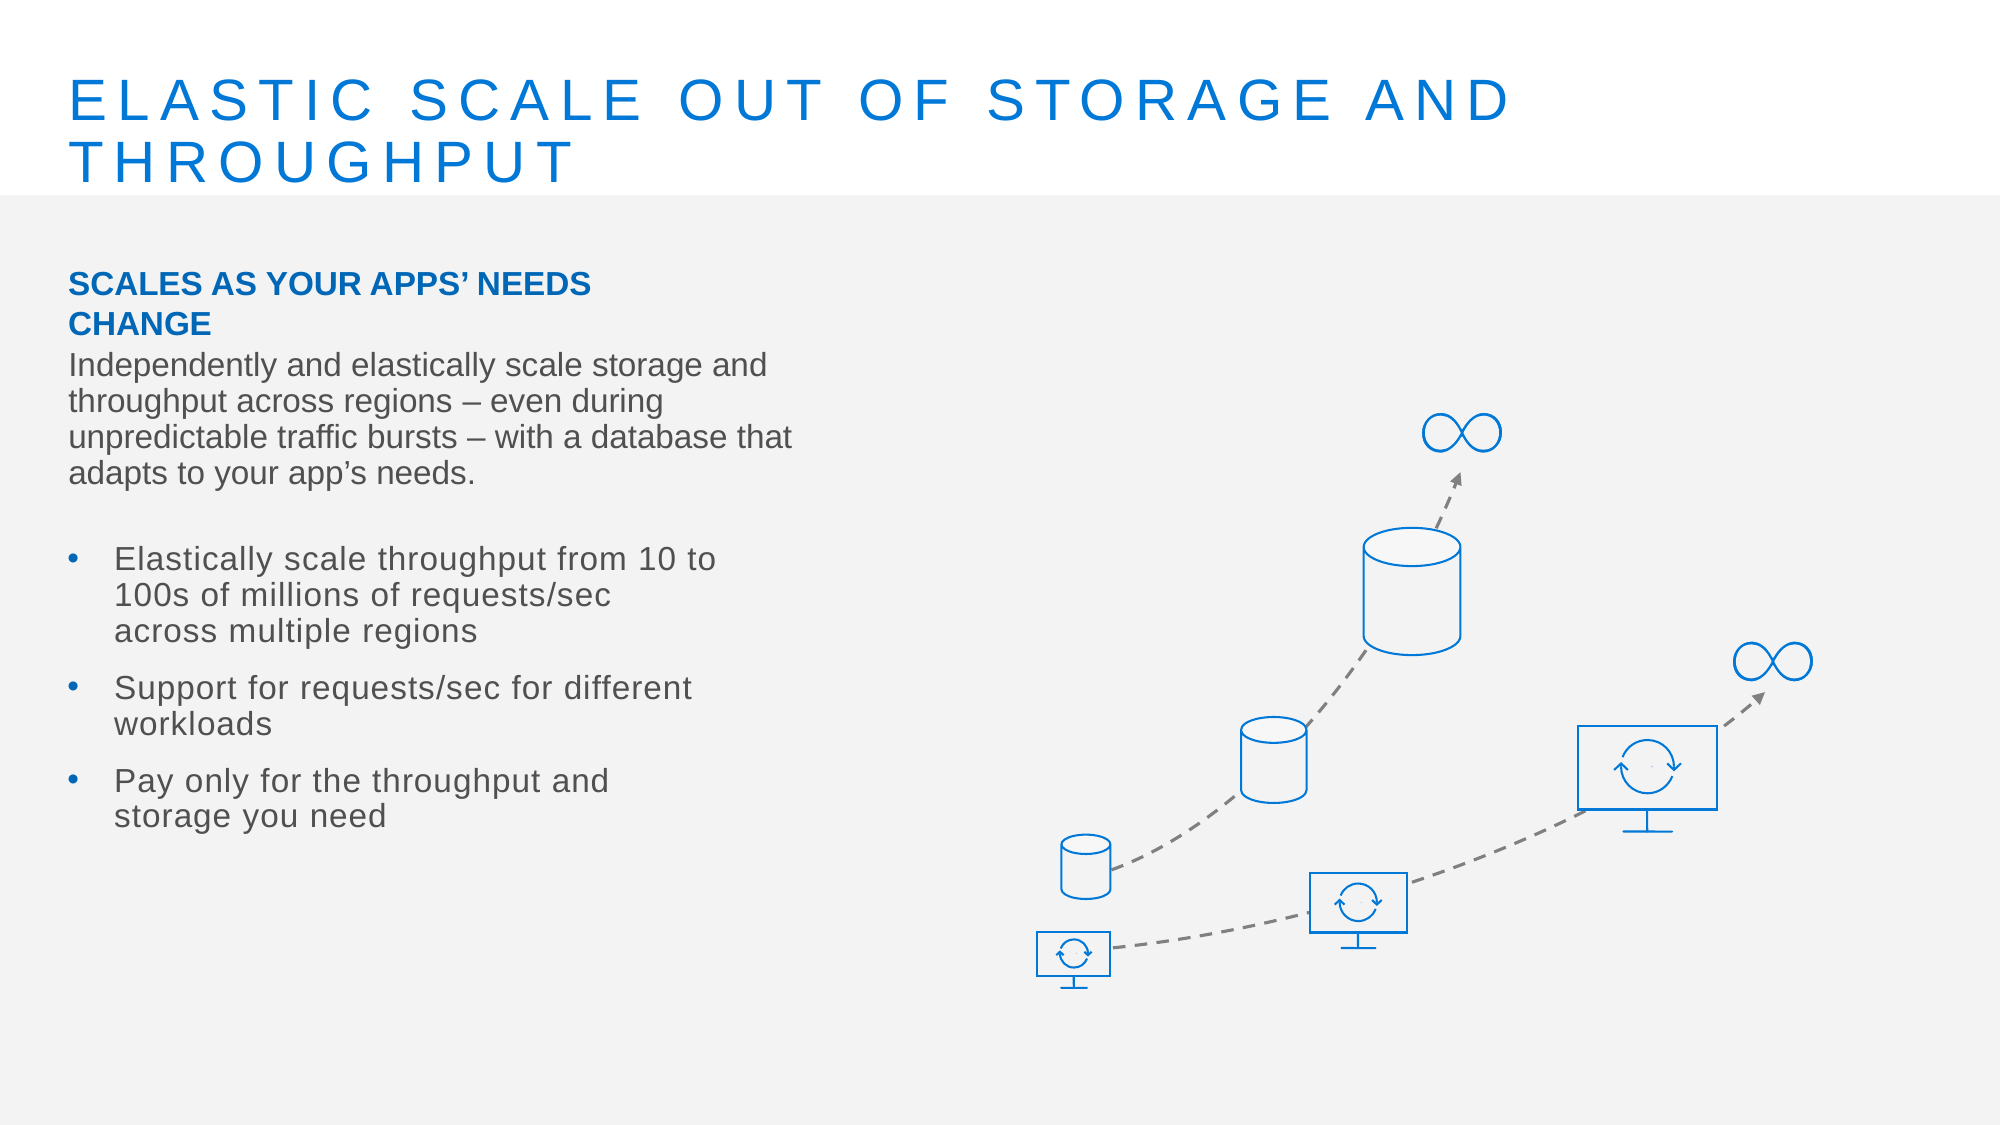

# ELASTIC SCALE OUT OF STORAGE AND THROUGHPUT
SCALES AS YOUR APPS’ NEEDS CHANGE
Independently and elastically scale storage and throughput across regions – even during unpredictable traffic bursts – with a database that adapts to your app’s needs.

Elastically scale throughput from 10 to 100s of millions of requests/sec across multiple regions
Support for requests/sec for different workloads
Pay only for the throughput and storage you need